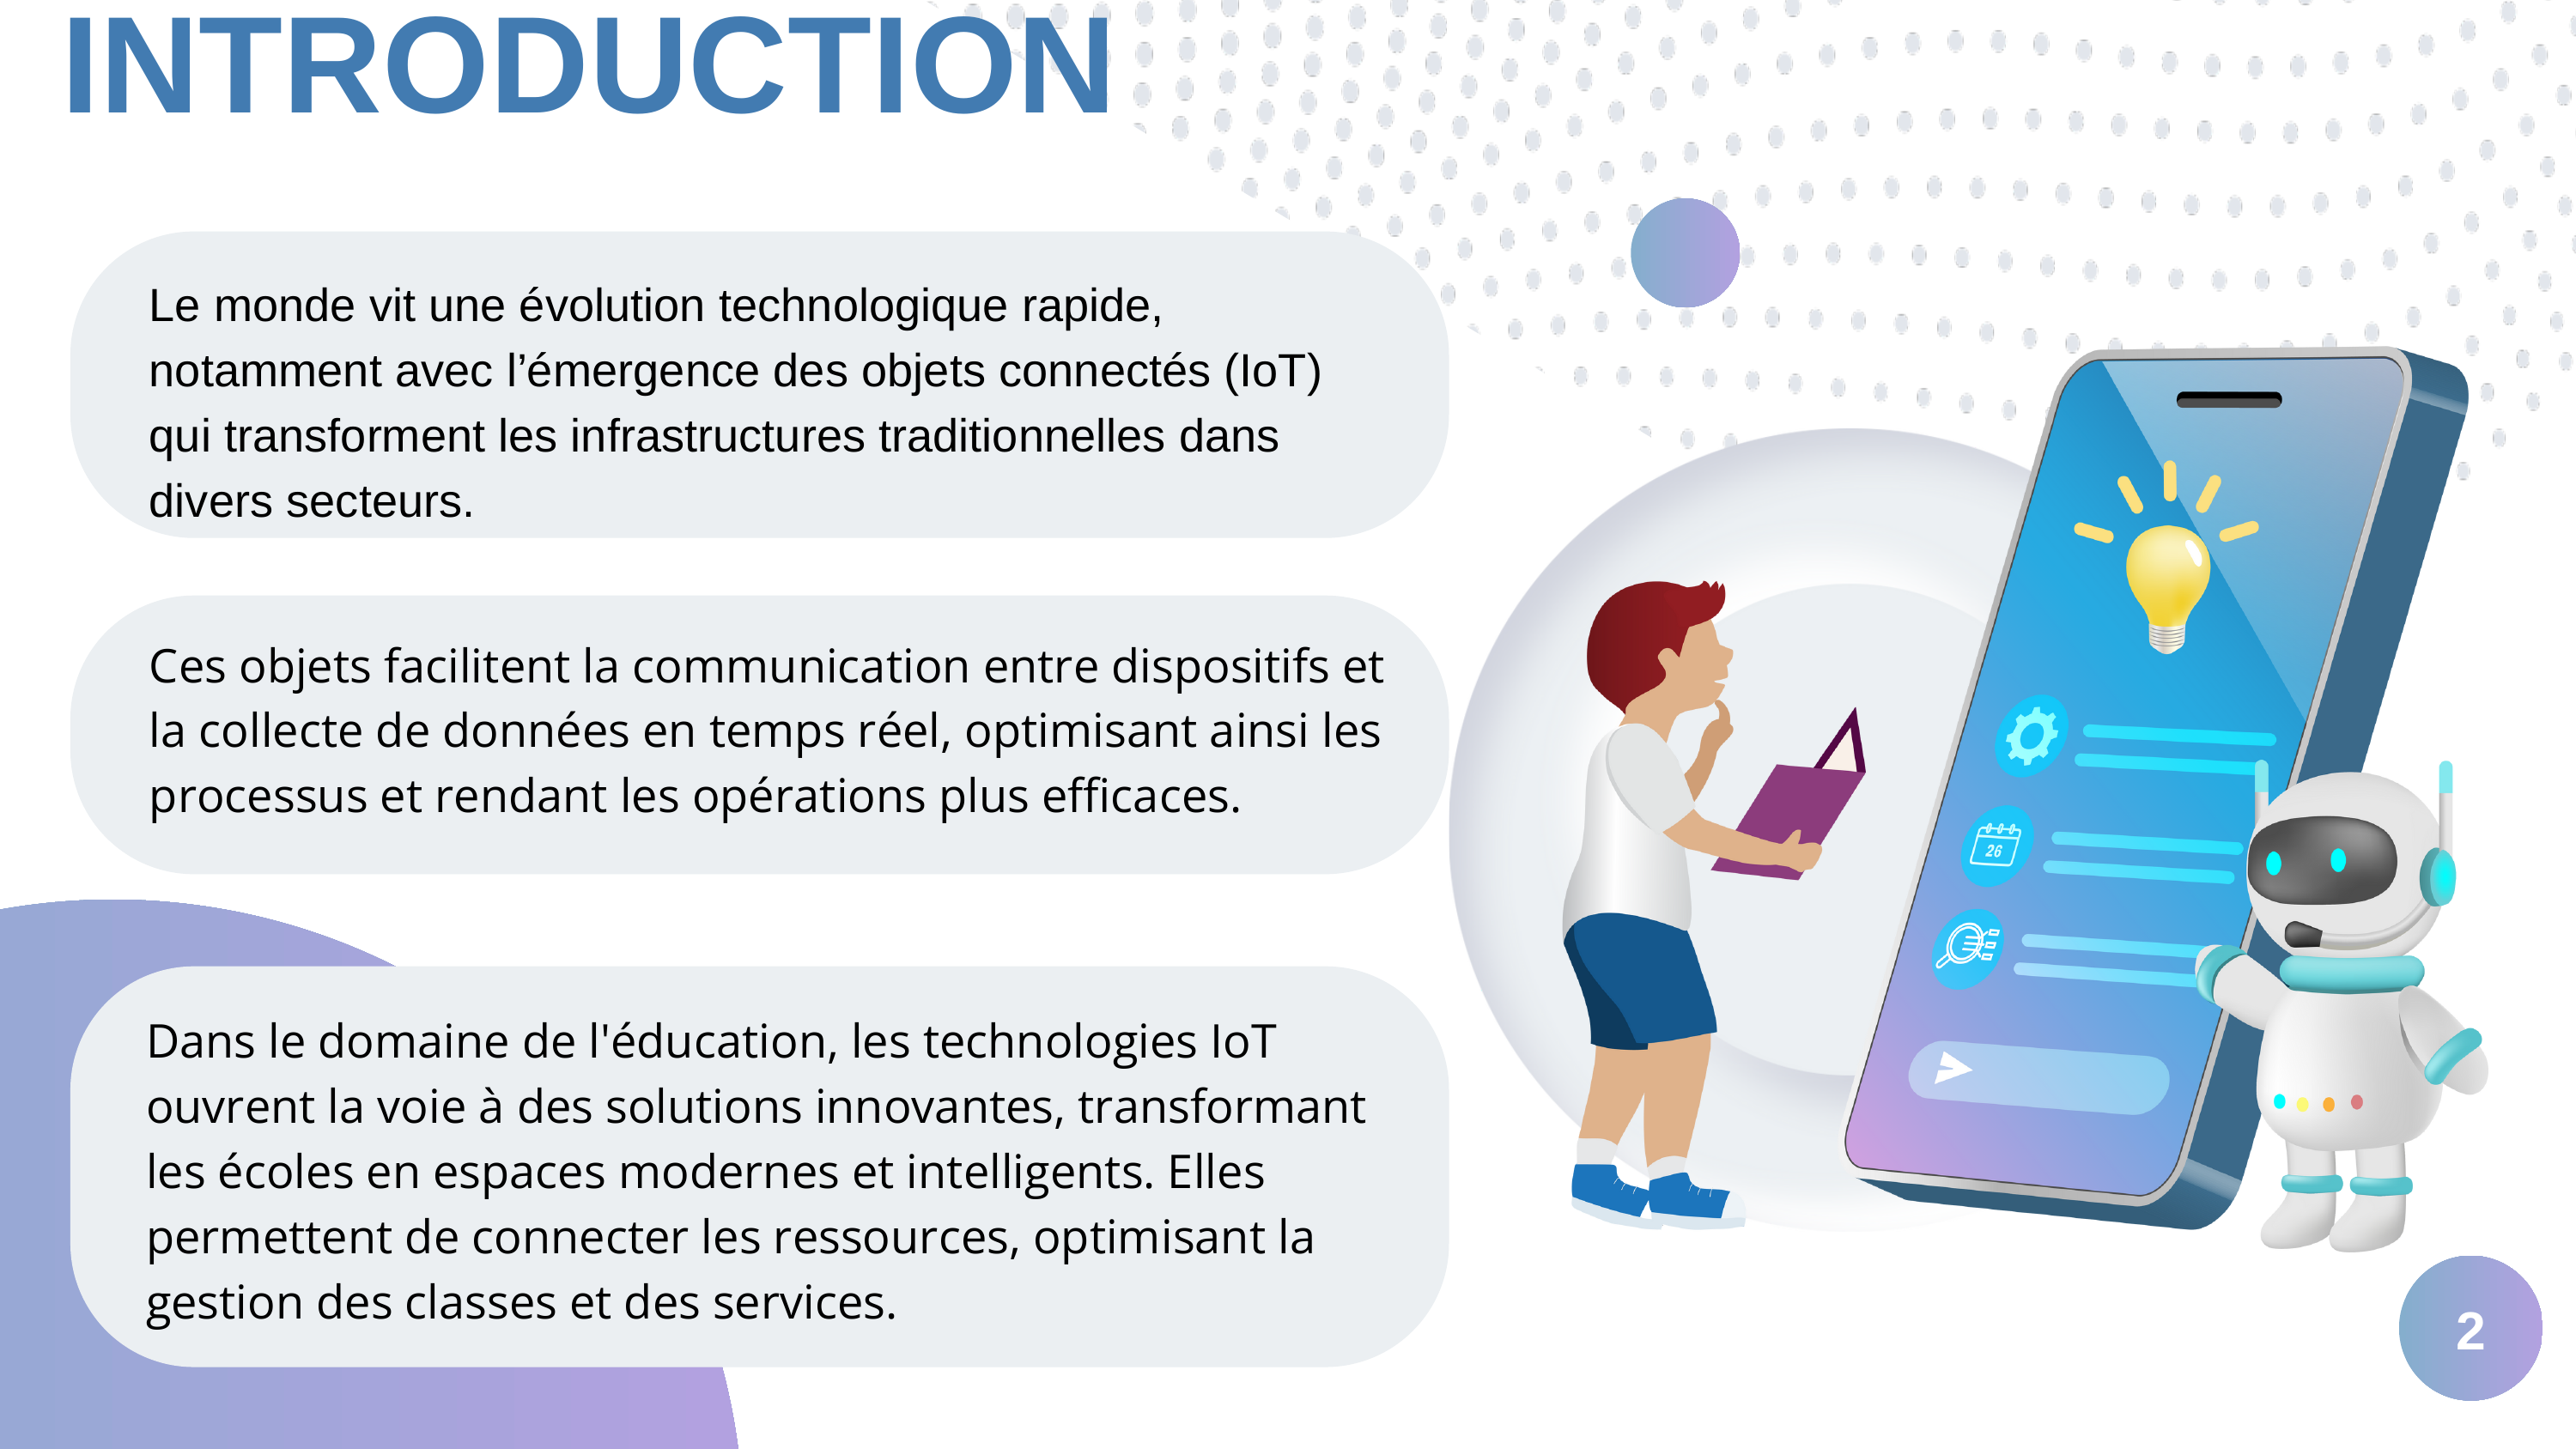

INTRODUCTION

Le monde vit une évolution technologique rapide, notamment avec l’émergence des objets connectés (IoT) qui transforment les infrastructures traditionnelles dans divers secteurs.

Ces objets facilitent la communication entre dispositifs et la collecte de données en temps réel, optimisant ainsi les processus et rendant les opérations plus efficaces.

Dans le domaine de l'éducation, les technologies IoT ouvrent la voie à des solutions innovantes, transformant les écoles en espaces modernes et intelligents. Elles permettent de connecter les ressources, optimisant la gestion des classes et des services.

2